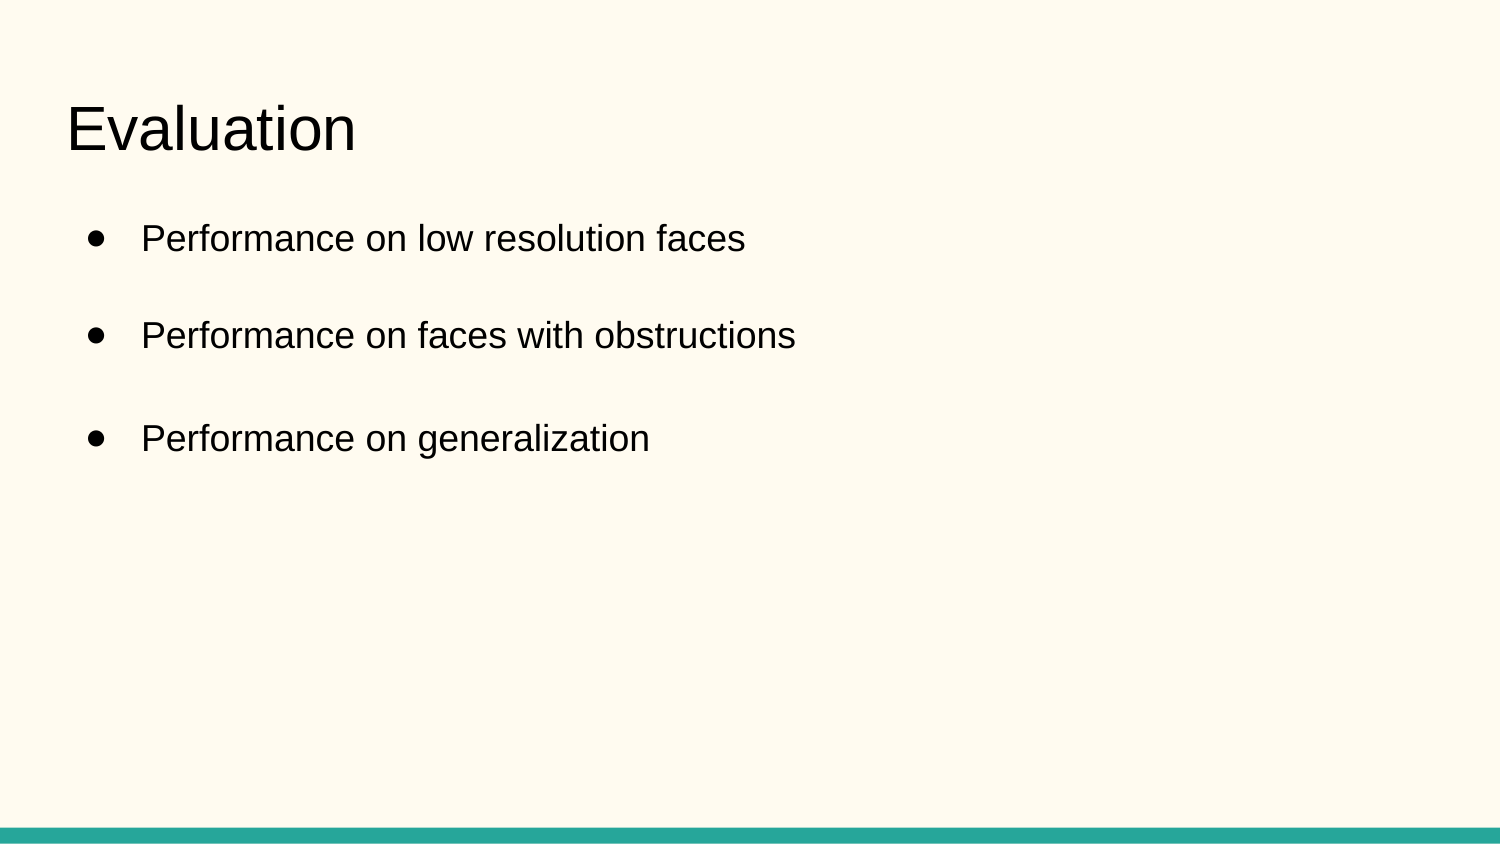

# Evaluation
Performance on low resolution faces
Performance on faces with obstructions
Performance on generalization